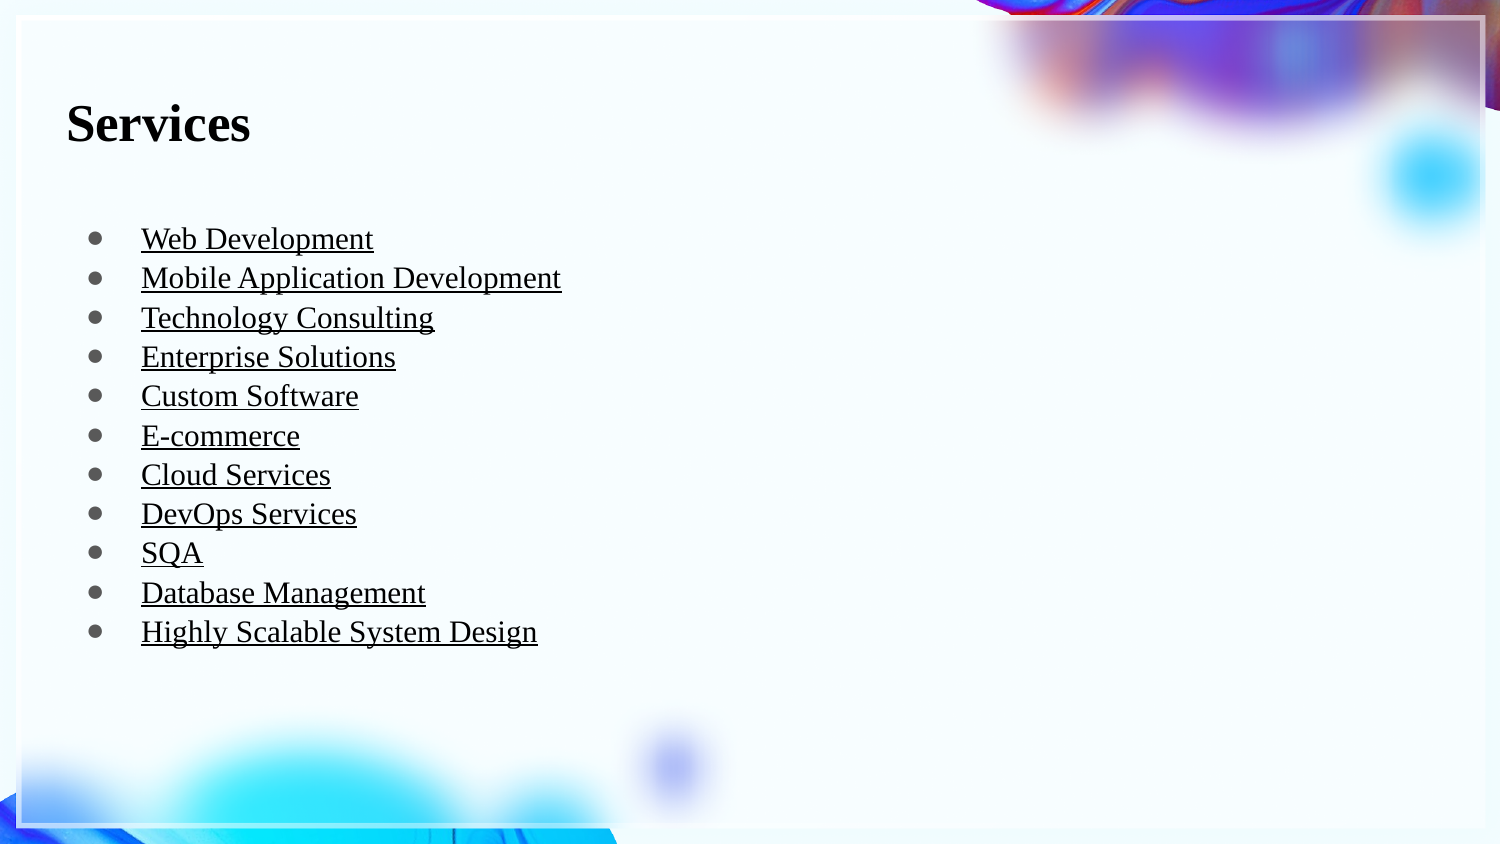

# Services
Web Development
Mobile Application Development
Technology Consulting
Enterprise Solutions
Custom Software
E-commerce
Cloud Services
DevOps Services
SQA
Database Management
Highly Scalable System Design